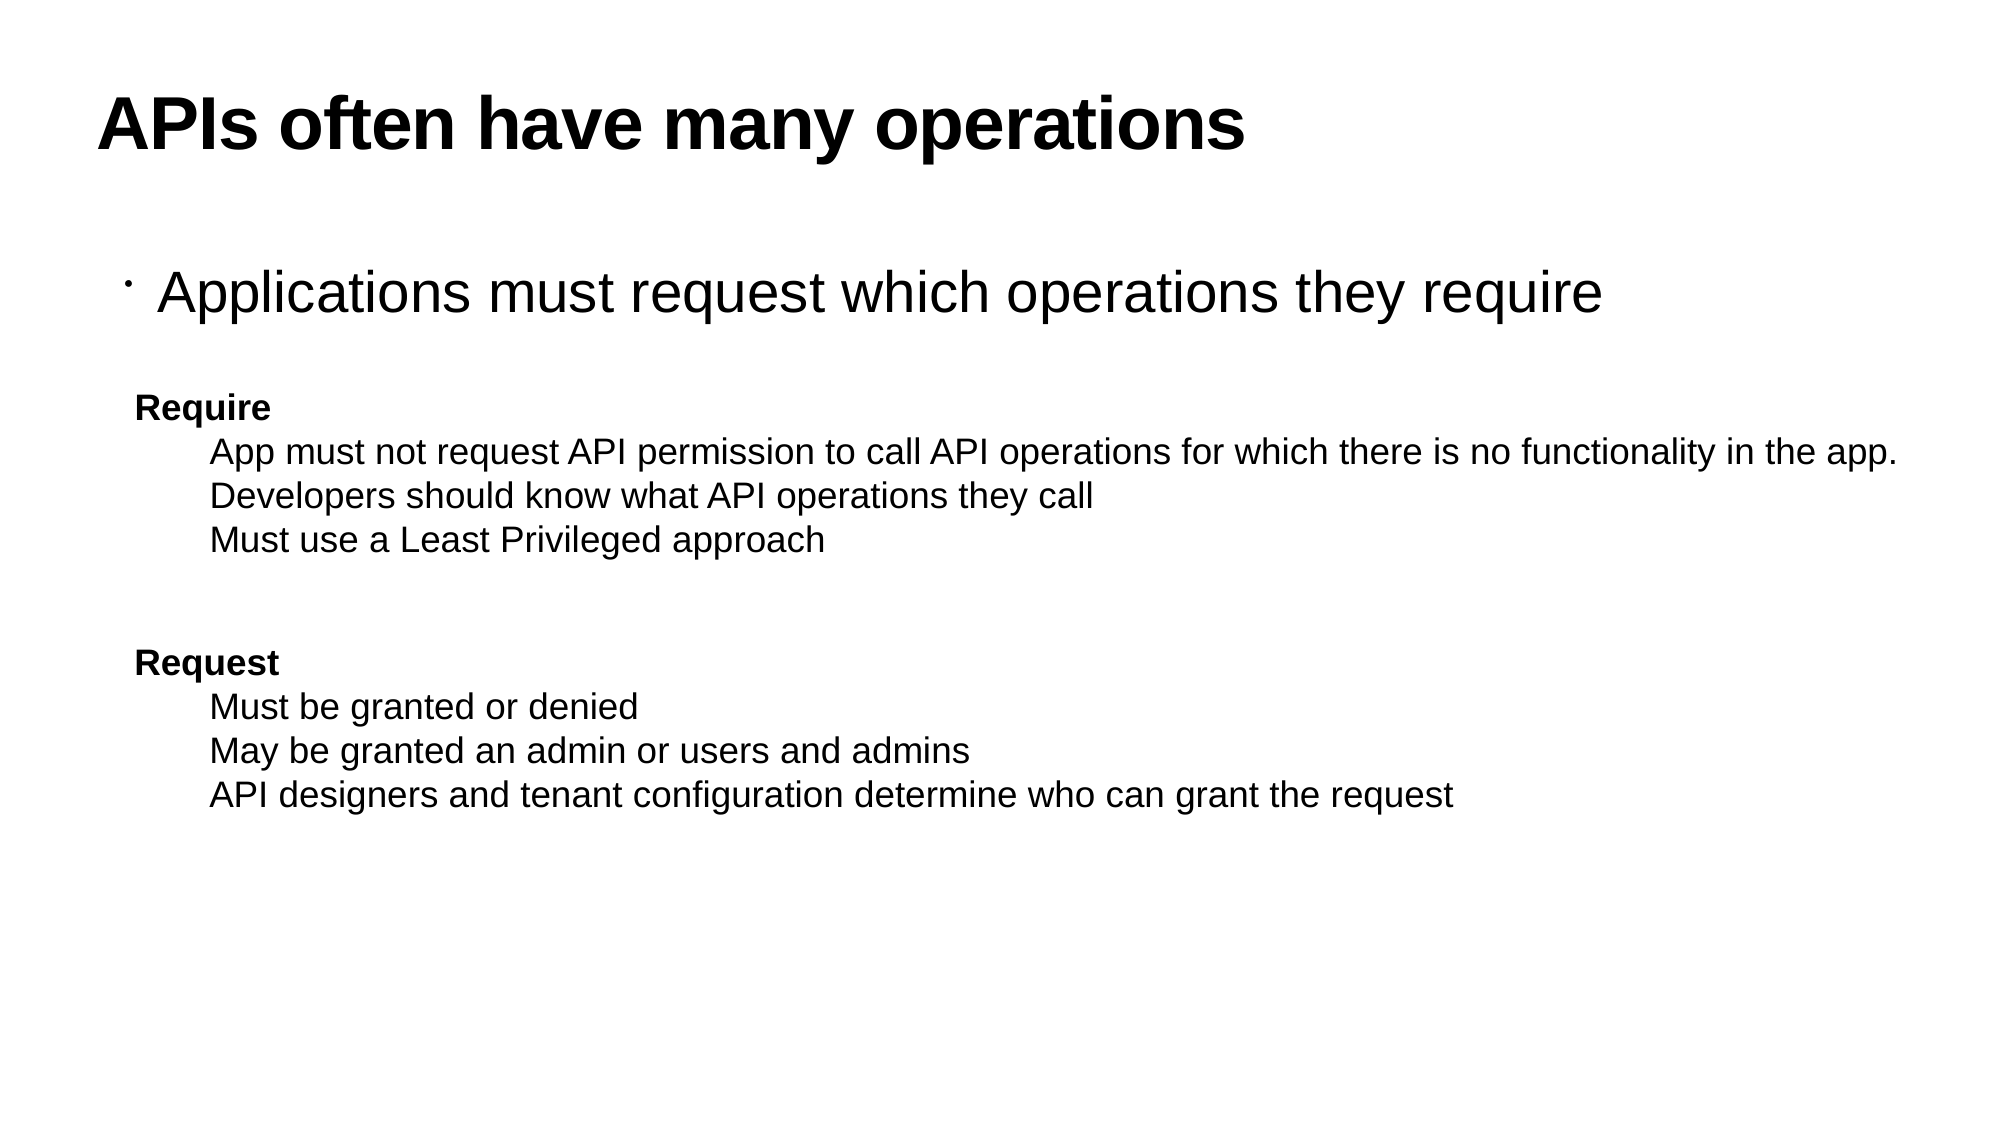

# APIs often have many operations
Applications must request which operations they require
Require
App must not request API permission to call API operations for which there is no functionality in the app.
Developers should know what API operations they call
Must use a Least Privileged approach

Request
Must be granted or denied
May be granted an admin or users and admins
API designers and tenant configuration determine who can grant the request